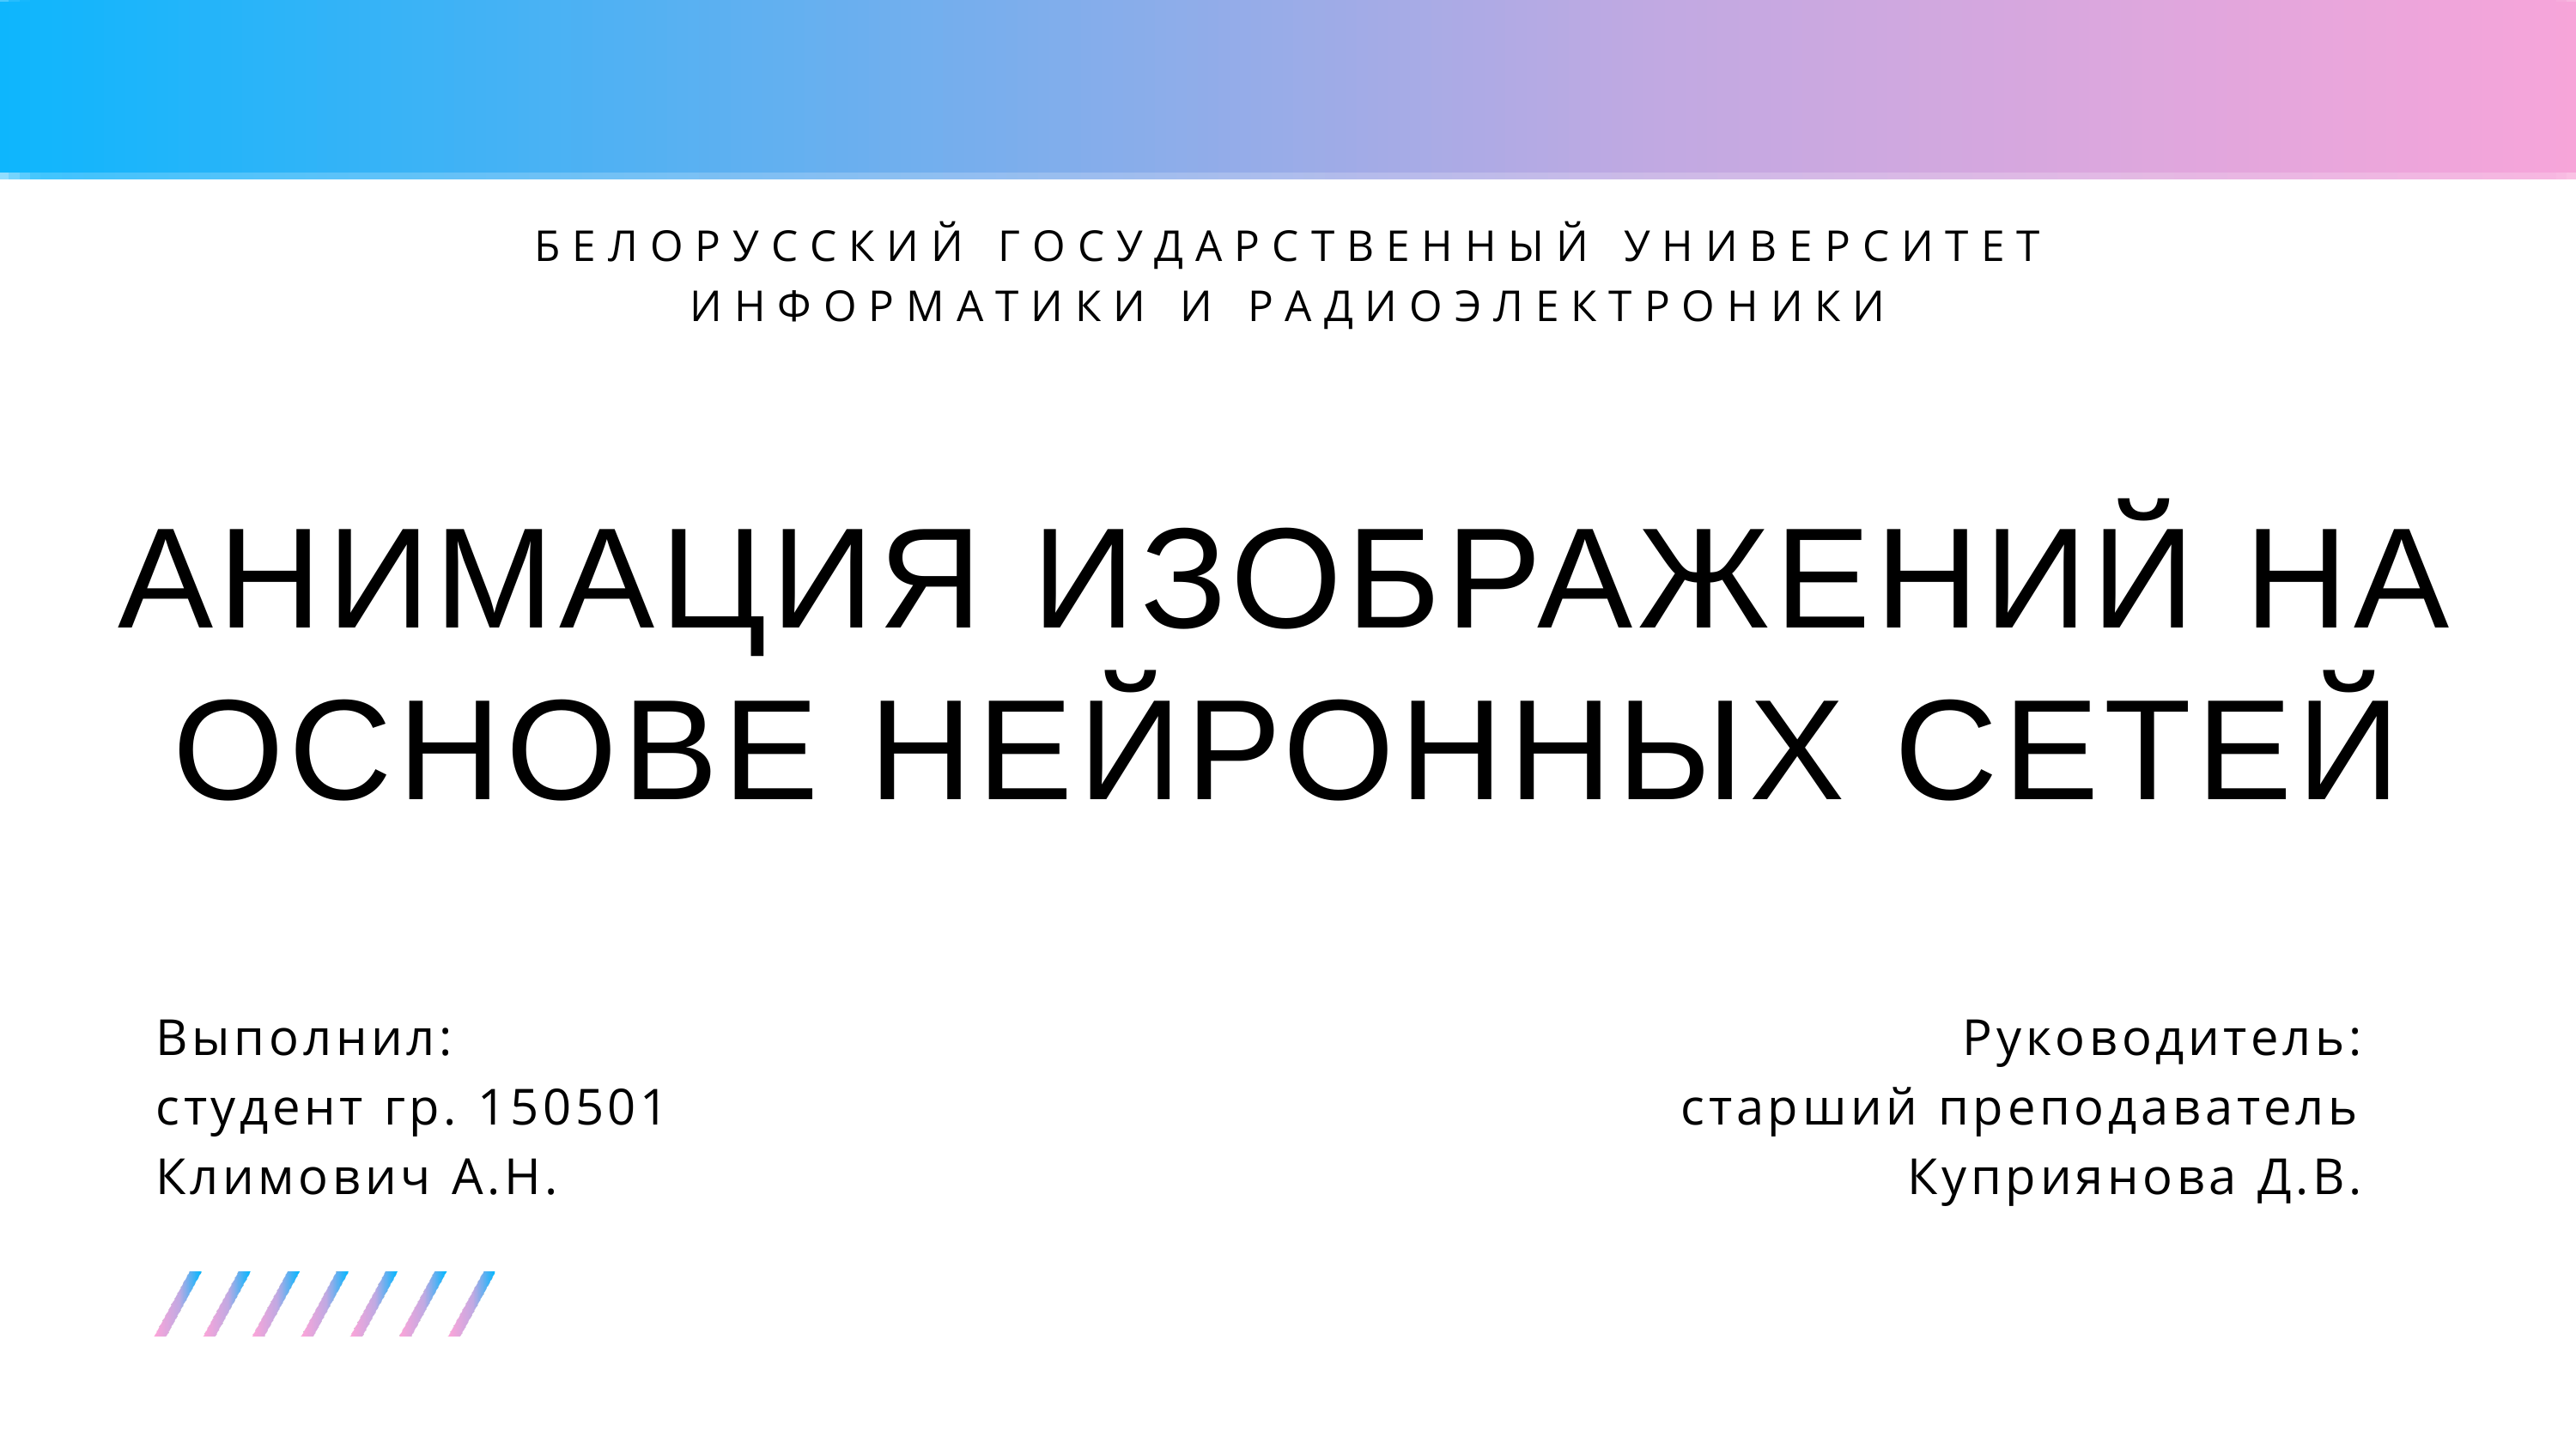

Добрый день, уважаемые участники конференции!

Я студент группы 150501 Климович Алексей Николаевич.
Я подготовил доклад на тему АНИМАЦИЯ ИЗОБРАЖЕНИЙ НА ОСНОВЕ НЕЙРОННЫХ СЕТЕЙ под руководством старшего преподавателя кафедры ЭВМ Куприяновой Дианы Вячеславовны.
БЕЛОРУССКИЙ ГОСУДАРСТВЕННЫЙ УНИВЕРСИТЕТ
ИНФОРМАТИКИ И РАДИОЭЛЕКТРОНИКИ
АНИМАЦИЯ ИЗОБРАЖЕНИЙ НА ОСНОВЕ НЕЙРОННЫХ СЕТЕЙ
Выполнил:
студент гр. 150501
Климович А.Н.
Руководитель:
старший преподаватель Куприянова Д.В.